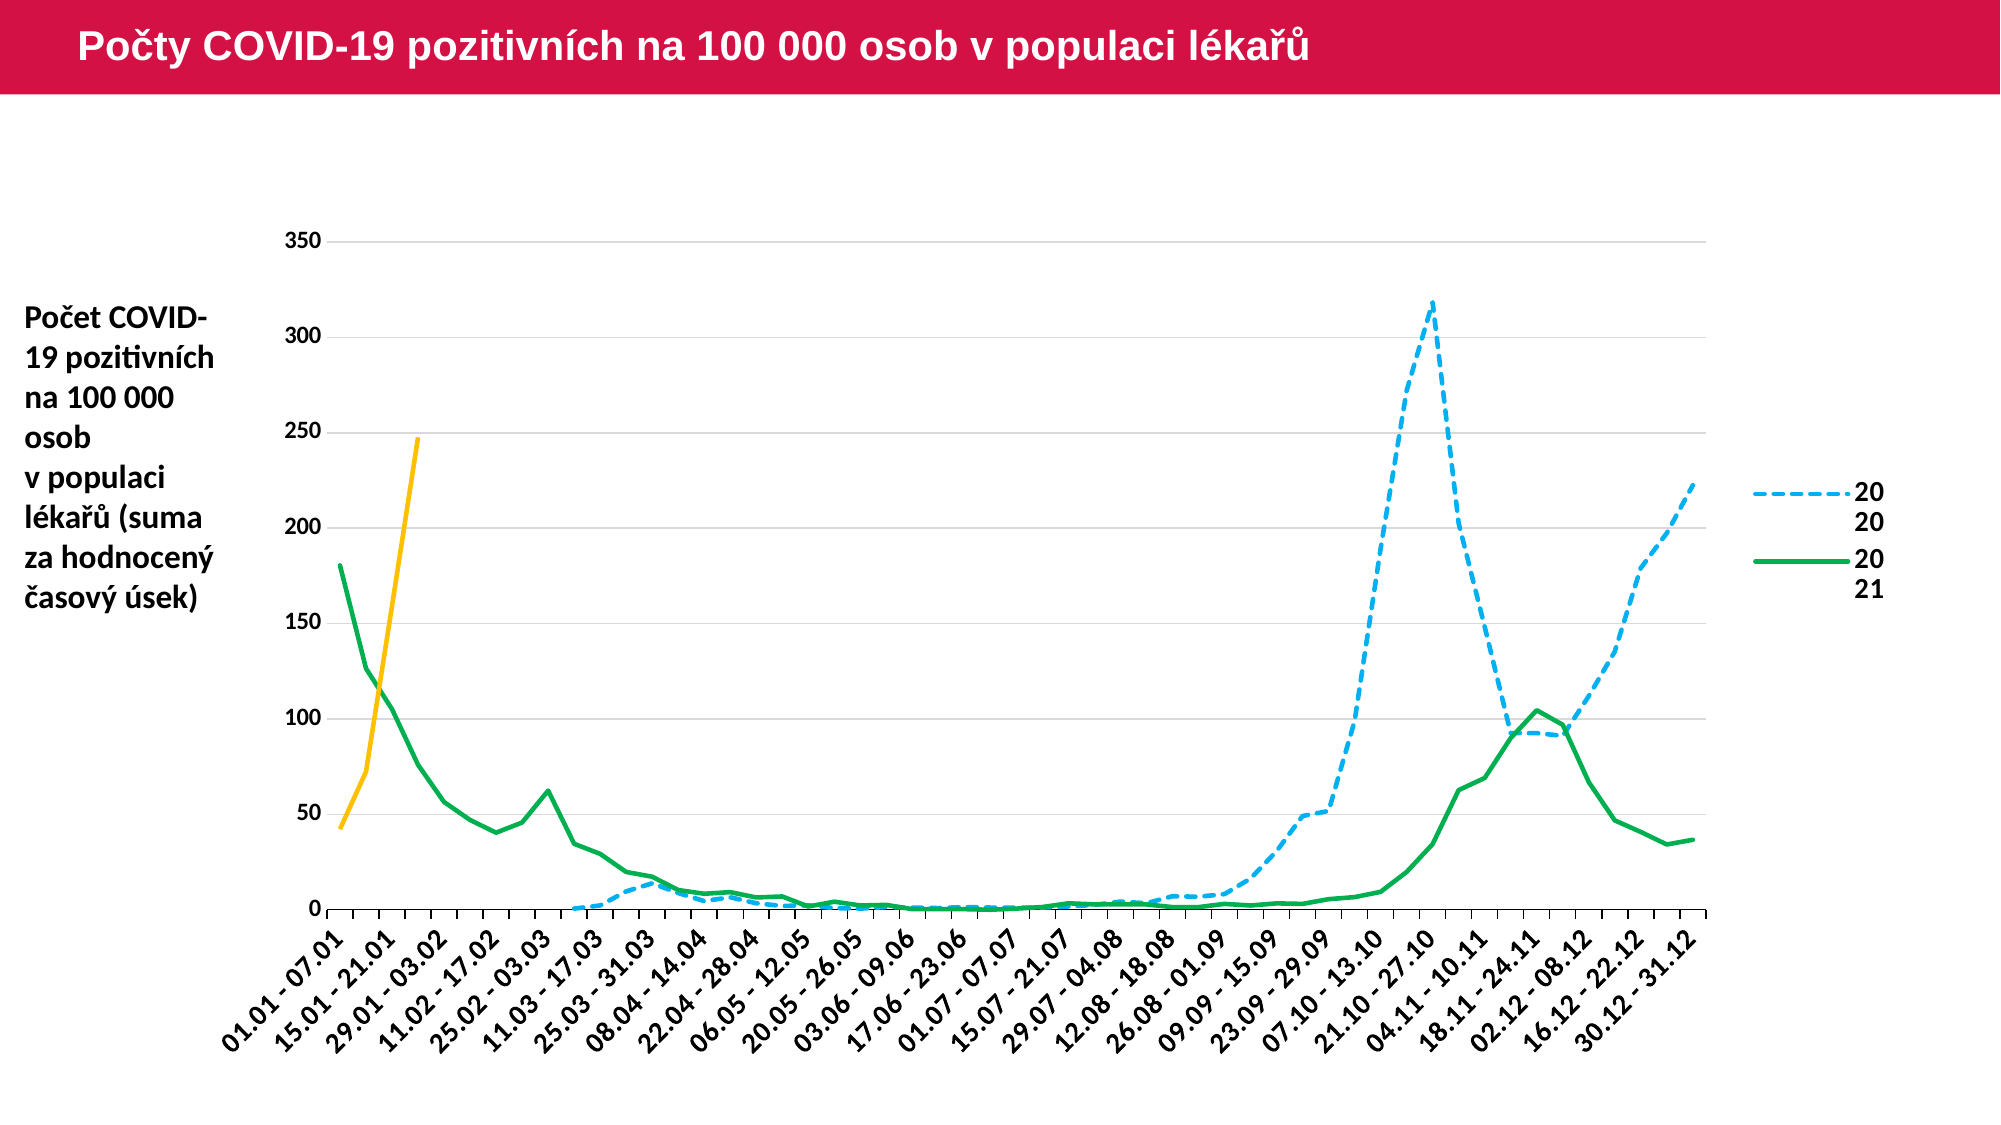

# Počty COVID-19 pozitivních na 100 000 osob v populaci lékařů

### Chart

| Category | 2020 | 2021 | 2022 |
|---|---|---|---|
| 01.01 - 07.01 | None | 180.4873714 | 42.214466 |
| 08.01 - 14.01 | None | 126.4099572 | 72.3844887 |
| 15.01 - 21.01 | None | 105.0729673 | 159.3462377 |
| 22.01 - 28.01 | None | 75.9271877 | 247.6468013 |
| 29.01 - 03.02 | None | 56.4854371 | None |
| 04.02 - 10.02 | None | 47.0428423 | None |
| 11.02 - 17.02 | None | 40.3784997 | None |
| 18.02 - 24.02 | None | 45.6875417 | None |
| 25.02 - 03.03 | None | 62.4284093 | None |
| 04.03 - 10.03 | 0.5647197 | 34.5670614 | None |
| 11.03 - 17.03 | 2.2588788 | 29.2728621 | None |
| 18.03 - 24.03 | 9.6002349 | 19.7957414 | None |
| 25.03 - 31.03 | 13.8356326 | 17.2878198 | None |
| 01.04 - 07.04 | 8.7551083 | 10.3158604 | None |
| 08.04 - 14.04 | 4.520438 | 8.3621362 | None |
| 15.04 - 21.04 | 6.5005355 | 9.1960941 | None |
| 22.04 - 28.04 | 3.3928303 | 6.4078275 | None |
| 29.04 - 05.05 | 1.9798395 | 6.9640598 | None |
| 06.05 - 12.05 | 2.2630386 | 1.6716817 | None |
| 13.05 - 19.05 | 0.8487667 | 4.1800661 | None |
| 20.05 - 26.05 | 0.5659277 | 2.2298221 | None |
| 27.05 - 02.06 | 1.4150155 | 2.5090604 | None |
| 03.06 - 09.06 | 1.1321438 | 0.2788482 | None |
| 10.06 - 16.06 | 0.8491968 | 0.2789151 | None |
| 17.06 - 23.06 | 1.4154762 | 0.278982 | None |
| 24.06 - 30.06 | 1.1324964 | 0.0 | None |
| 01.07 - 07.07 | 1.1325509 | 0.5580466 | None |
| 08.07 - 14.07 | 1.1325284 | 1.39456 | None |
| 15.07 - 21.07 | 1.6987638 | 3.3456098 | None |
| 22.07 - 28.07 | 2.5481025 | 2.7869126 | None |
| 29.07 - 04.08 | 4.2463205 | 2.7857248 | None |
| 05.08 - 11.08 | 3.3953935 | 2.7842589 | None |
| 12.08 - 18.08 | 7.0700157 | 1.3913933 | None |
| 19.08 - 25.08 | 6.783666 | 1.3906542 | None |
| 26.08 - 01.09 | 8.1922986 | 3.0576874 | None |
| 02.09 - 08.09 | 16.3535986 | 2.2199837 | None |
| 09.09 - 15.09 | 30.6572463 | 3.3225718 | None |
| 16.09 - 22.09 | 49.0975863 | 3.0389342 | None |
| 23.09 - 29.09 | 51.7750444 | 5.5131046 | None |
| 30.09 - 06.10 | 98.8647312 | 6.6050925 | None |
| 07.10 - 13.10 | 189.1741071 | 9.3551032 | None |
| 14.10 - 20.10 | 272.0807767 | 19.8072643 | None |
| 21.10 - 27.10 | 318.3560239 | 34.3814637 | None |
| 28.10 - 03.11 | 202.6021011 | 62.7035113 | None |
| 04.11 - 10.11 | 148.27426 | 69.0400679 | None |
| 11.11 - 17.11 | 92.6049522 | 89.9626943 | None |
| 18.11 - 24.11 | 92.5735445 | 104.5650917 | None |
| 25.11 - 01.12 | 91.1521295 | 96.8805561 | None |
| 02.12 - 08.12 | 111.9615496 | 66.9038126 | None |
| 09.12 - 15.12 | 135.2680084 | 46.8225398 | None |
| 16.12 - 22.12 | 179.1139275 | 40.7782023 | None |
| 23.12 - 29.12 | 197.3974629 | 34.1782339 | None |
| 30.12 - 31.12 | 222.4899442 | 36.6675029 | None |
Počet COVID-19 pozitivních na 100 000 osob  v populaci lékařů (suma za hodnocený časový úsek)